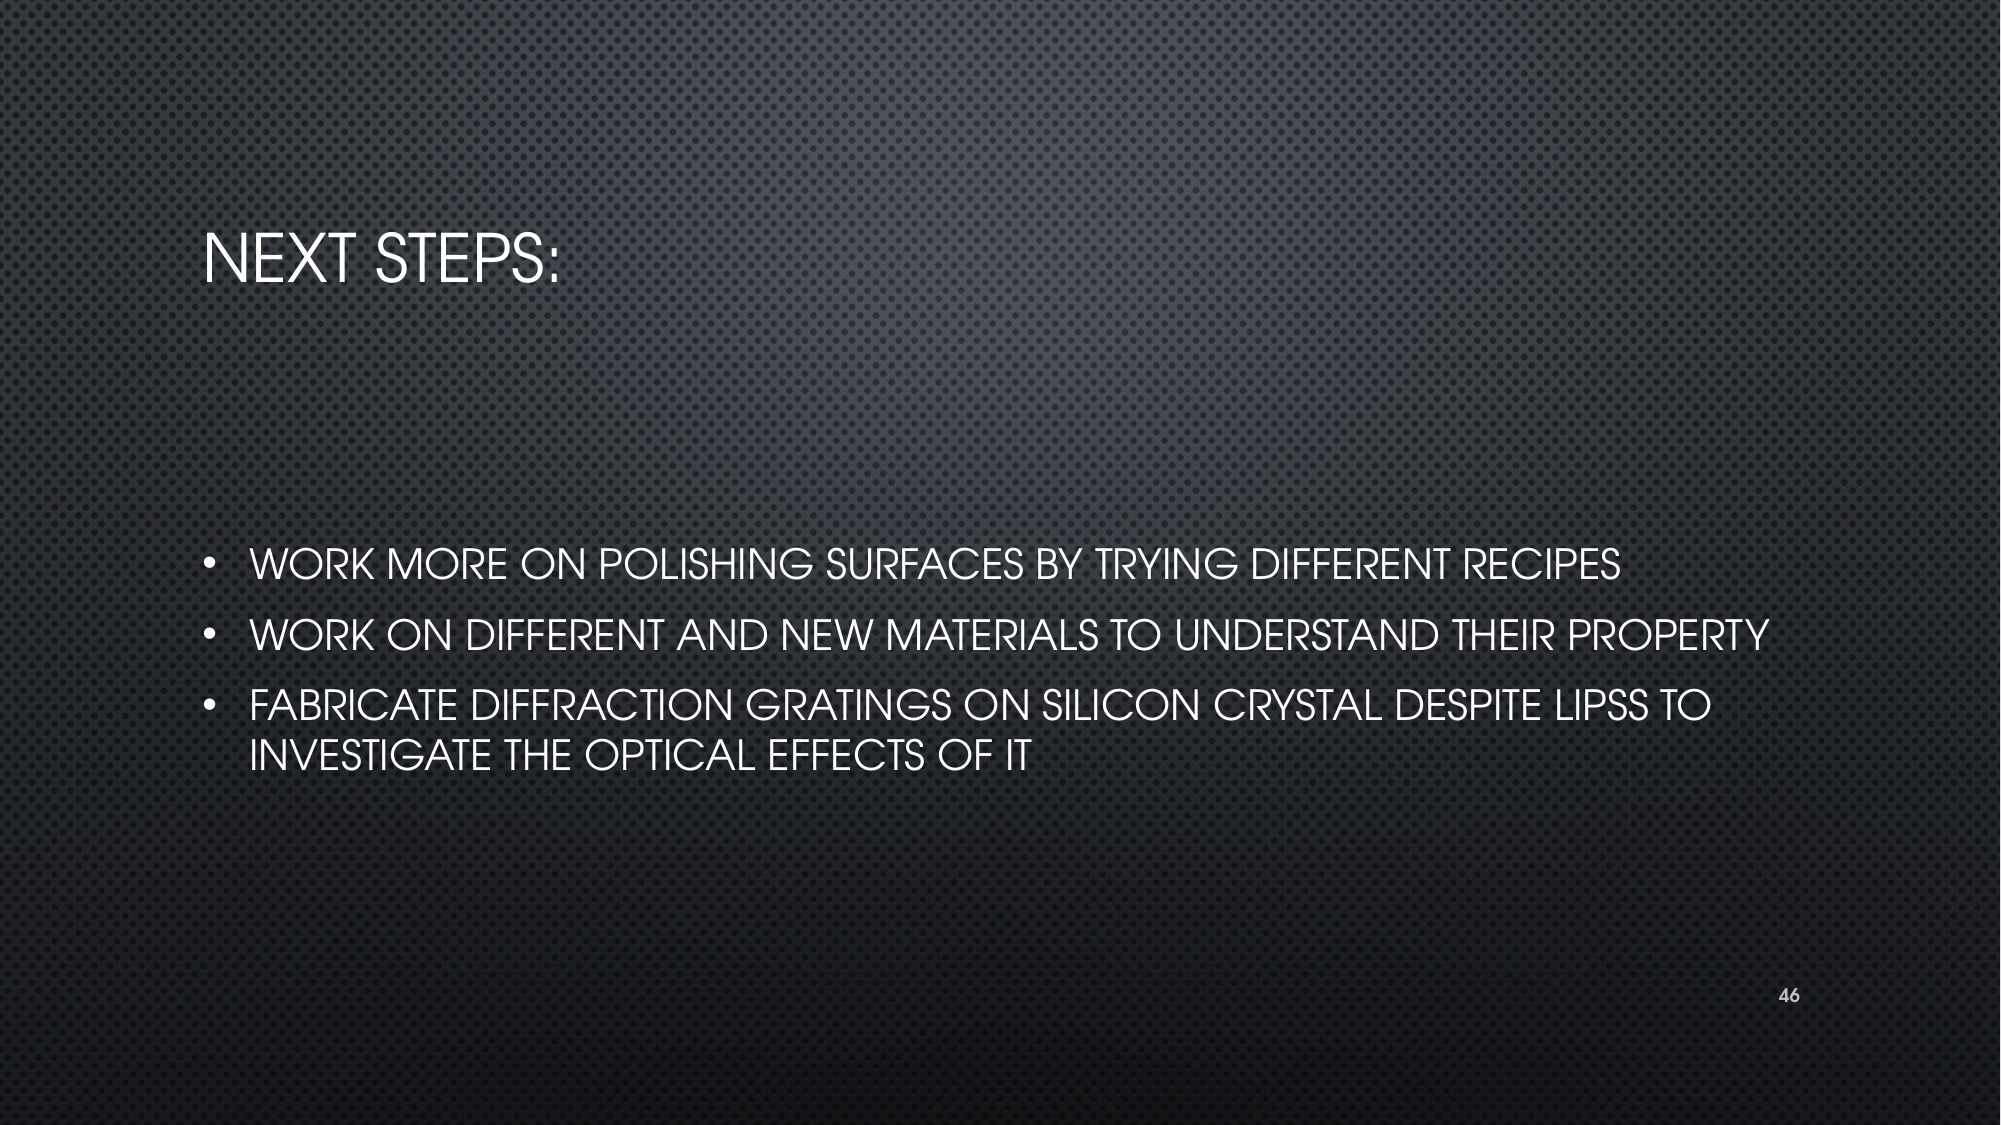

# Next Steps:
Work more on polishing surfaces by trying different recipes
Work on different and new materials to understand their property
Fabricate diffraction gratings on silicon crystal despite LIPSS to investigate the optical effects of it

46